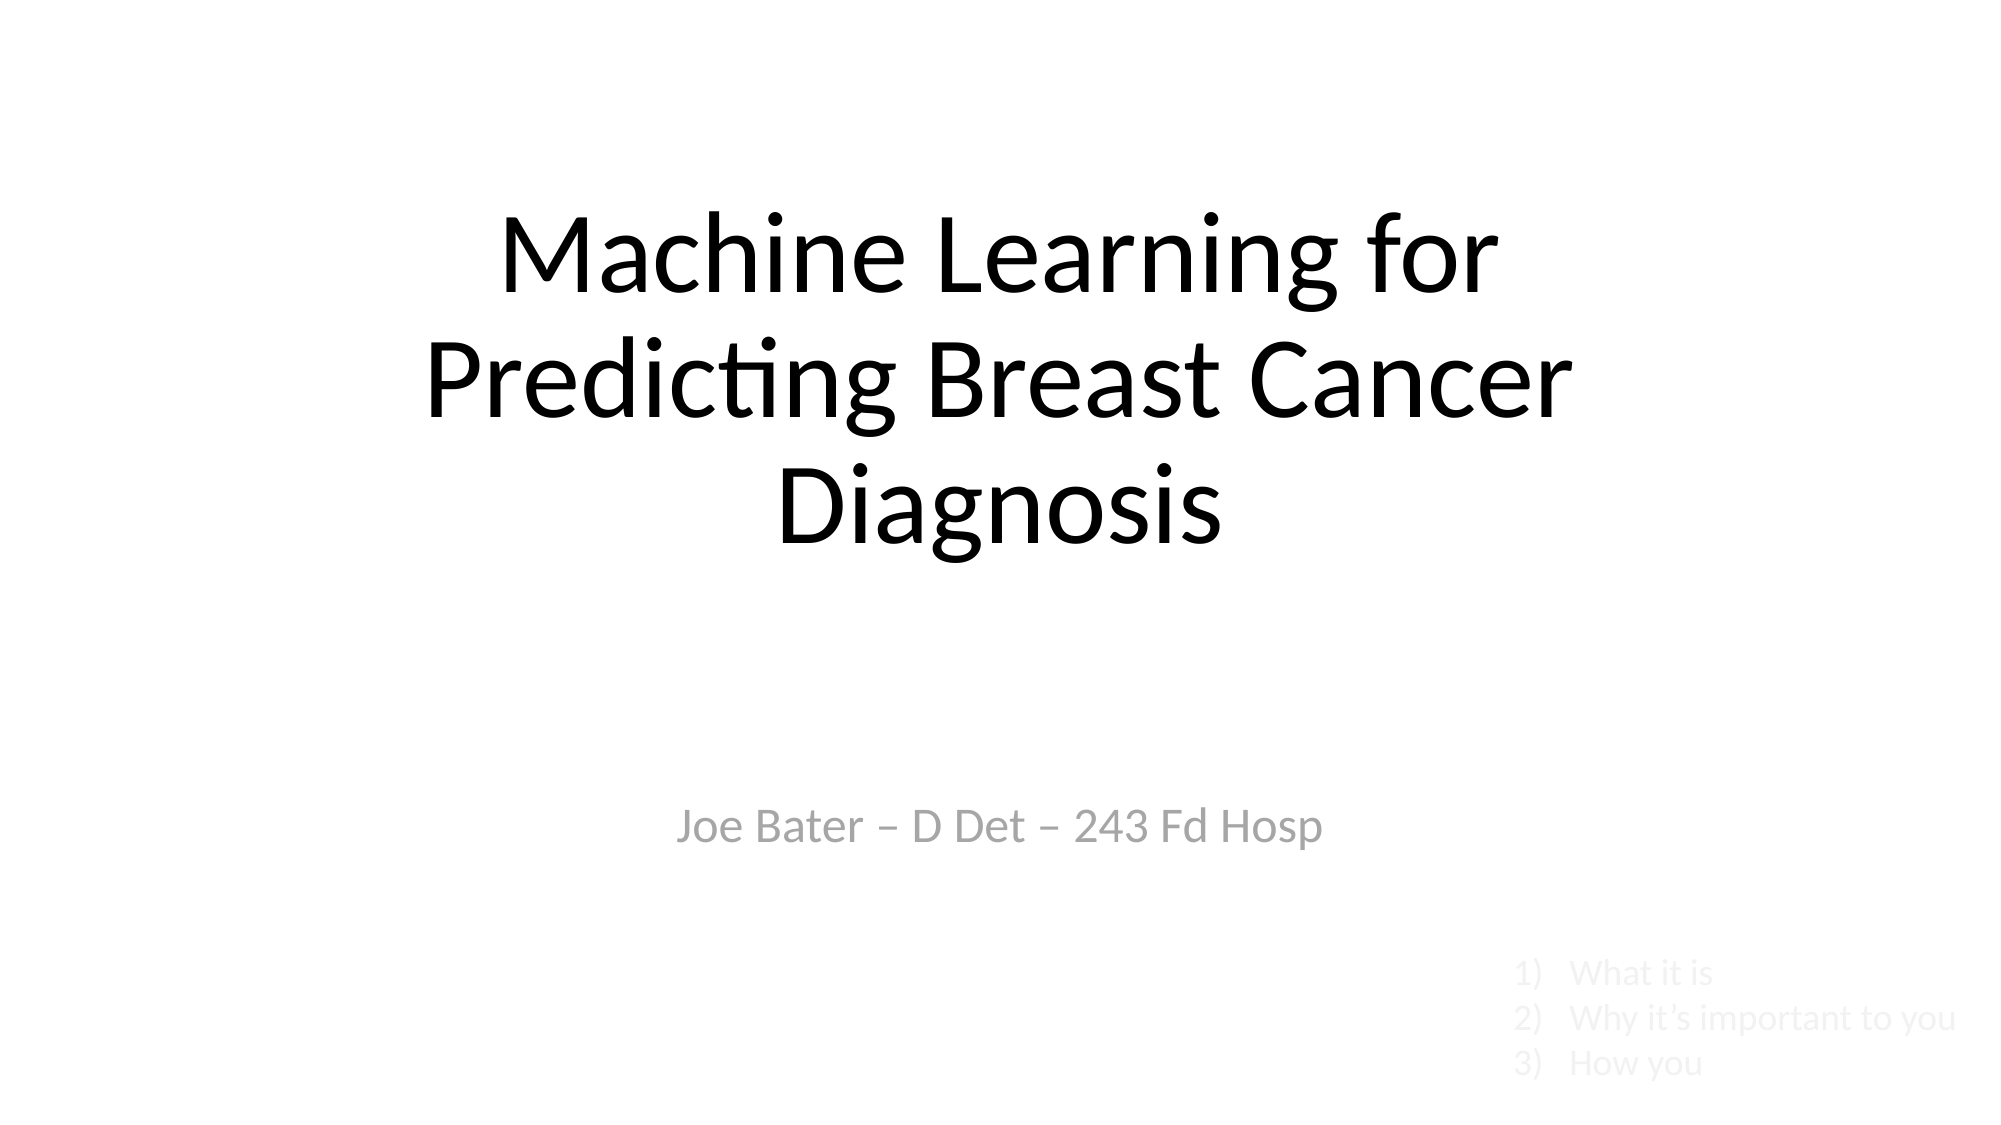

# Machine Learning for Predicting Breast Cancer Diagnosis
Joe Bater – D Det – 243 Fd Hosp
What it is
Why it’s important to you
How you